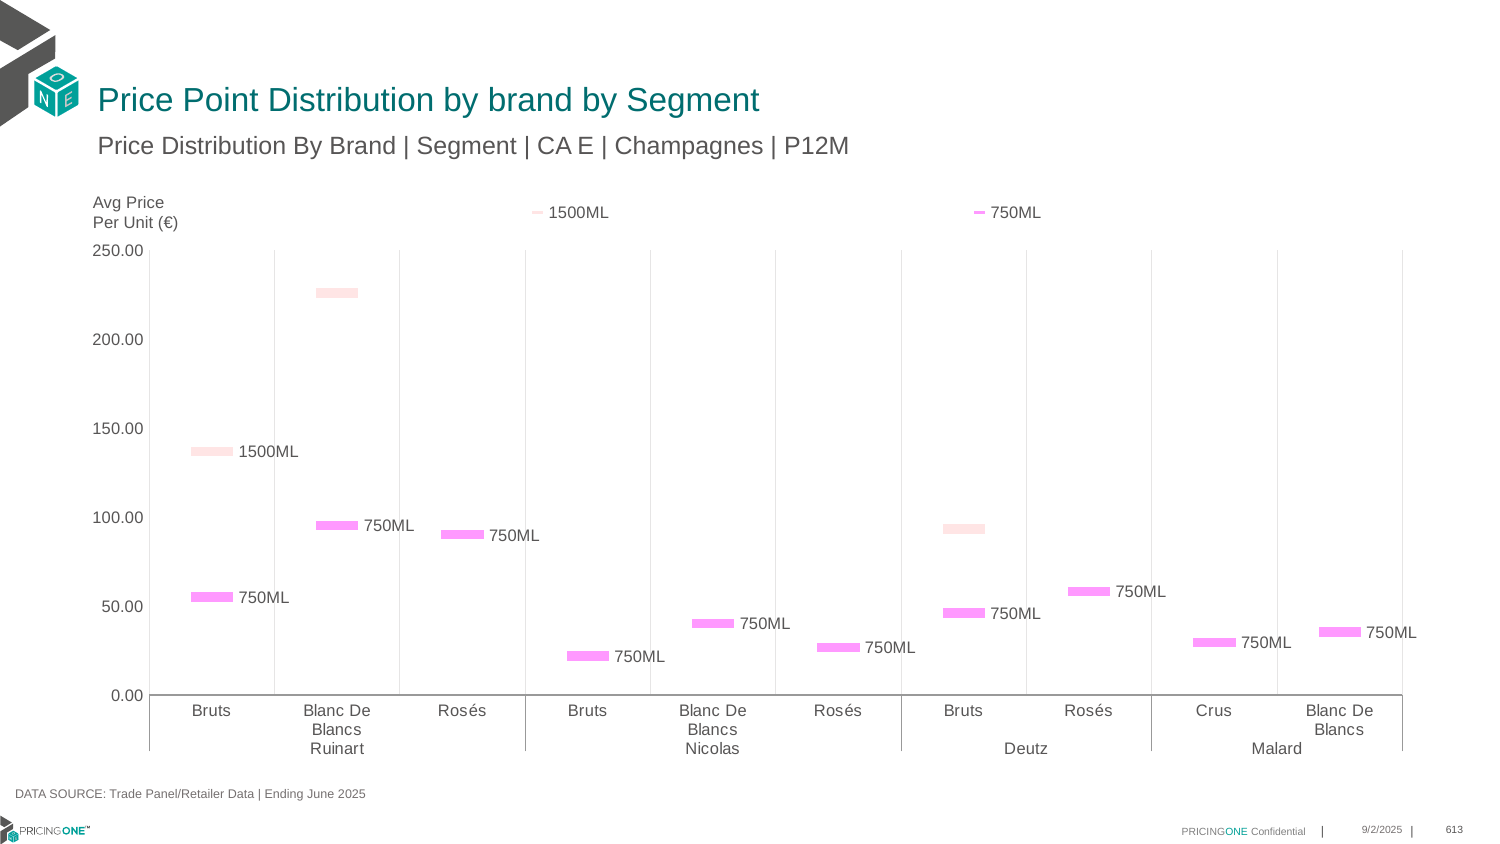

# Price Point Distribution by brand by Segment
Price Distribution By Brand | Segment | CA E | Champagnes | P12M

### Chart

| Category | 1500ML | 750ML |
|---|---|---|
| Bruts | 137.0636 | 55.0565 |
| Blanc De Blancs | 225.9652 | 95.3658 |
| Rosés | None | 90.0254 |
| Bruts | None | 21.8512 |
| Blanc De Blancs | None | 40.2432 |
| Rosés | None | 26.79 |
| Bruts | 93.2512 | 46.1113 |
| Rosés | None | 58.256 |
| Crus | None | 29.6189 |
| Blanc De Blancs | None | 35.3244 |
Avg Price
Per Unit (€)
DATA SOURCE: Trade Panel/Retailer Data | Ending June 2025
9/2/2025
613